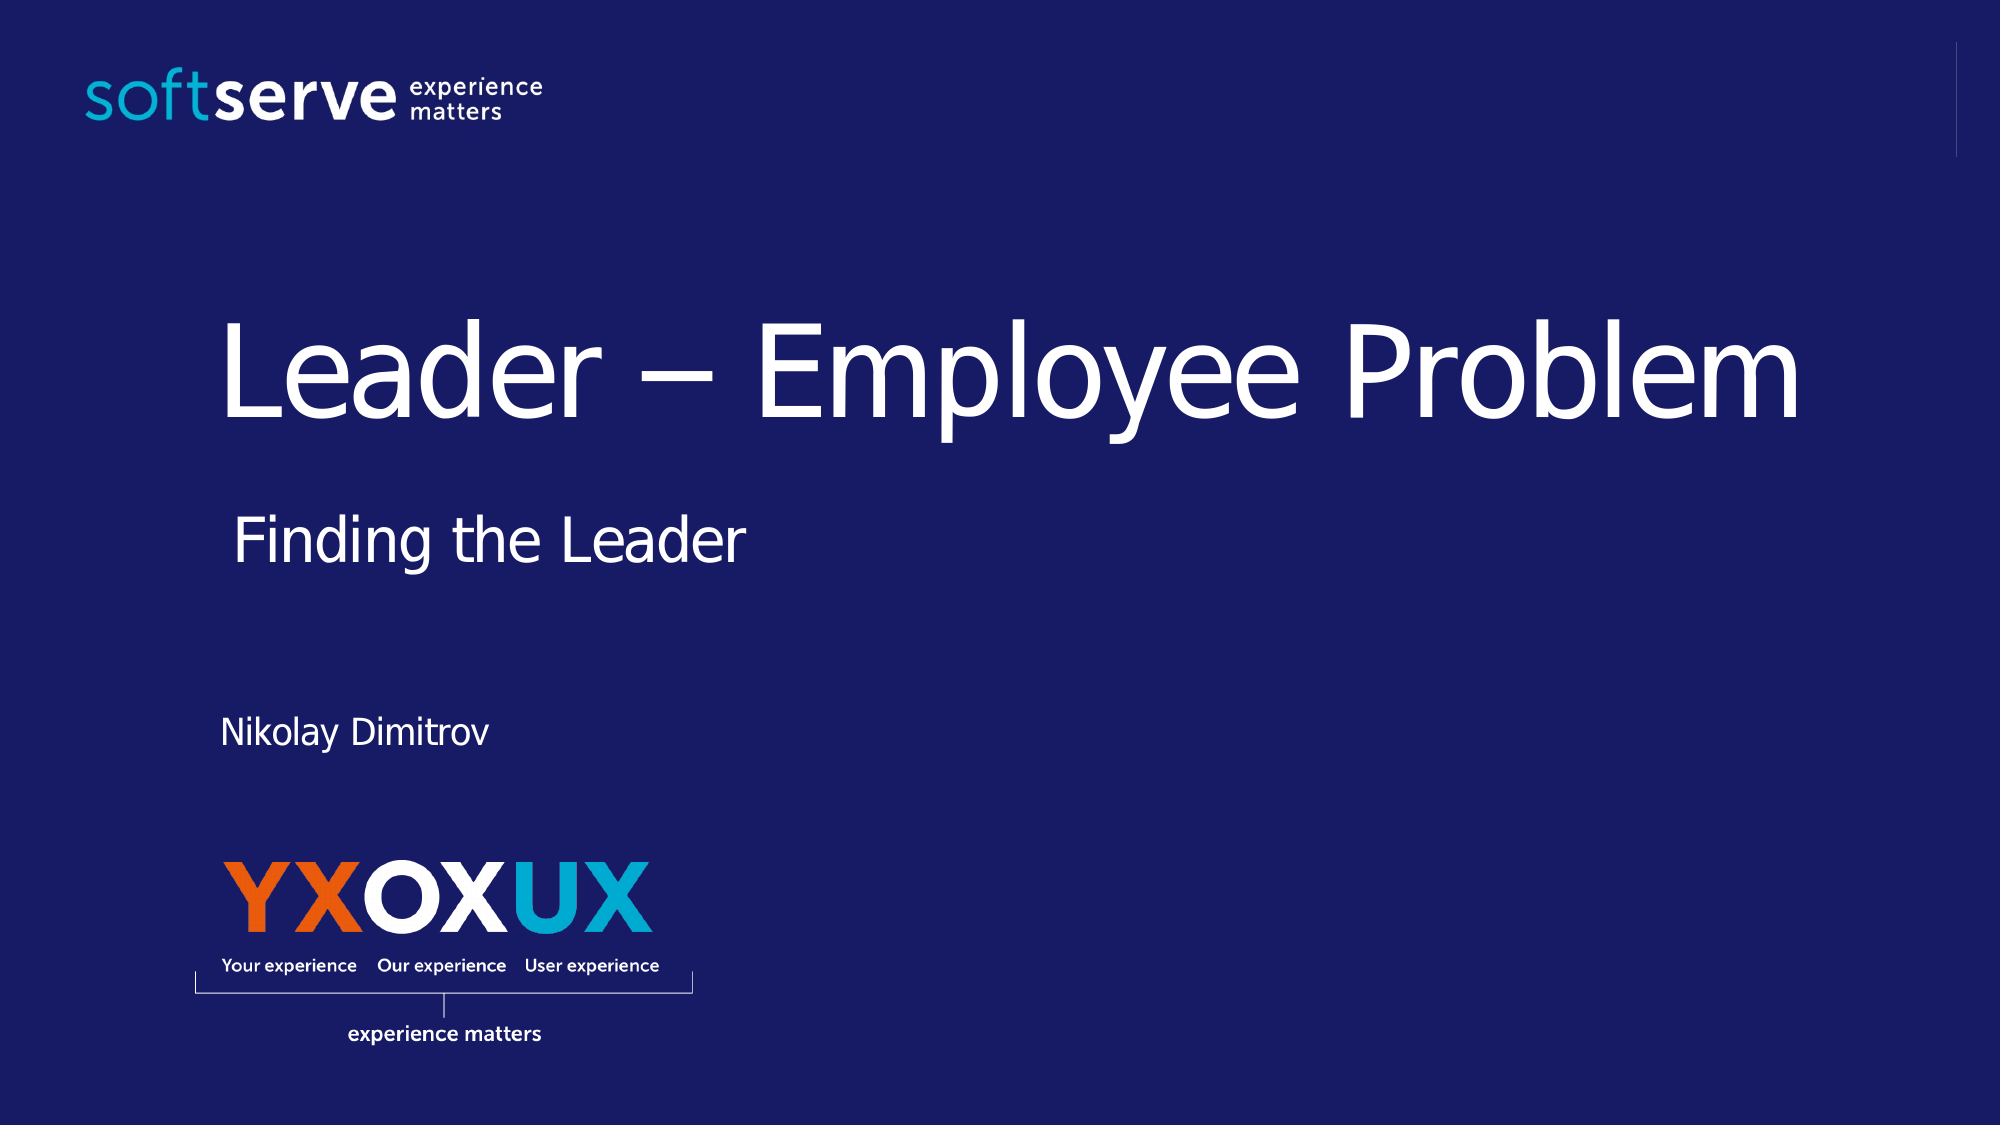

# Leader – Employee Problem
Finding the Leader
Nikolay Dimitrov